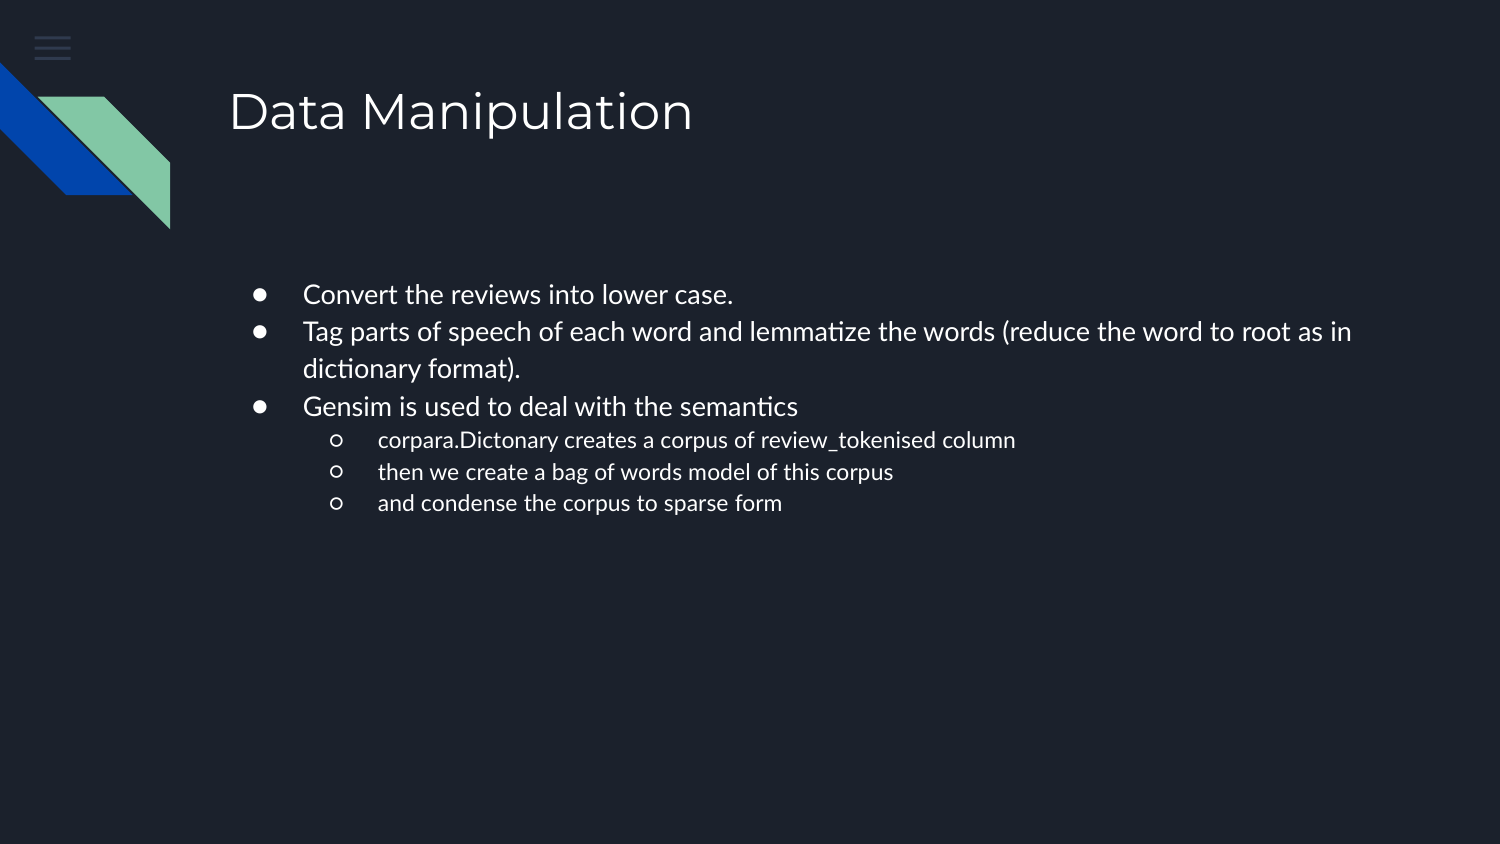

# Data Manipulation
Convert the reviews into lower case.
Tag parts of speech of each word and lemmatize the words (reduce the word to root as in dictionary format).
Gensim is used to deal with the semantics
corpara.Dictonary creates a corpus of review_tokenised column
then we create a bag of words model of this corpus
and condense the corpus to sparse form